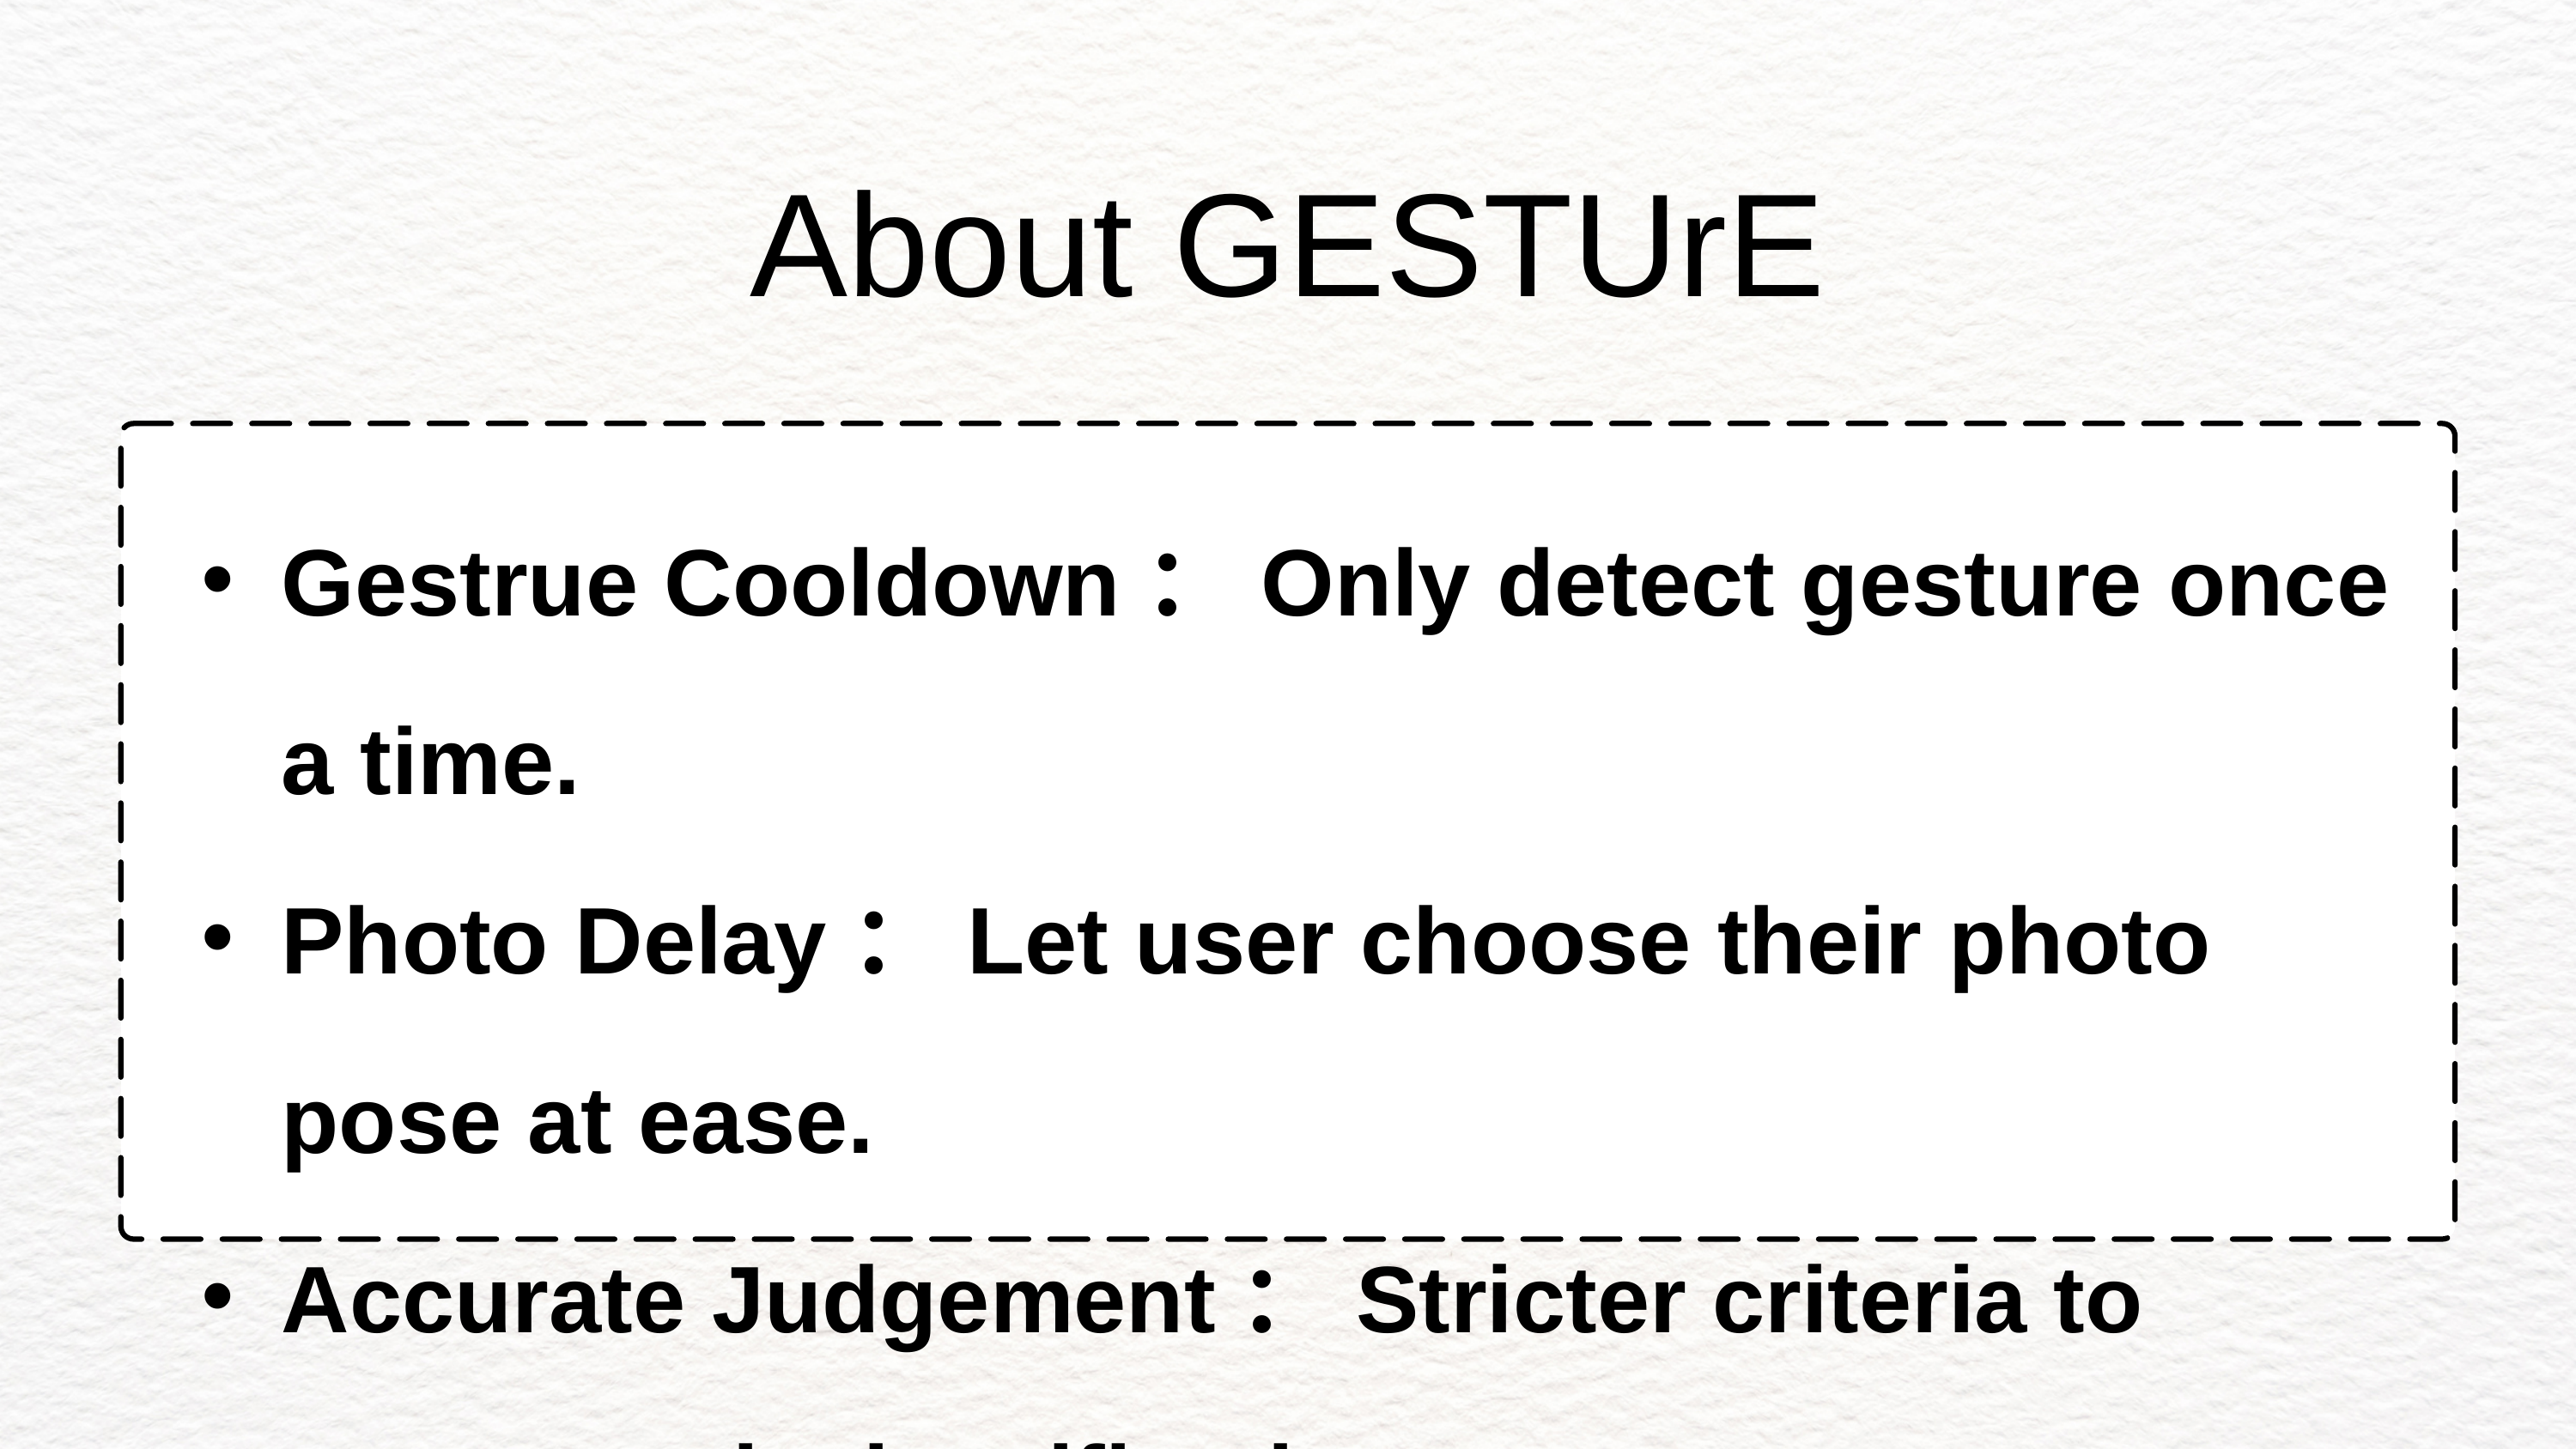

About GESTUrE

Gestrue Cooldown：Only detect gesture once a time.
Photo Delay：Let user choose their photo pose at ease.
Accurate Judgement：Stricter criteria to prevent misclassification.